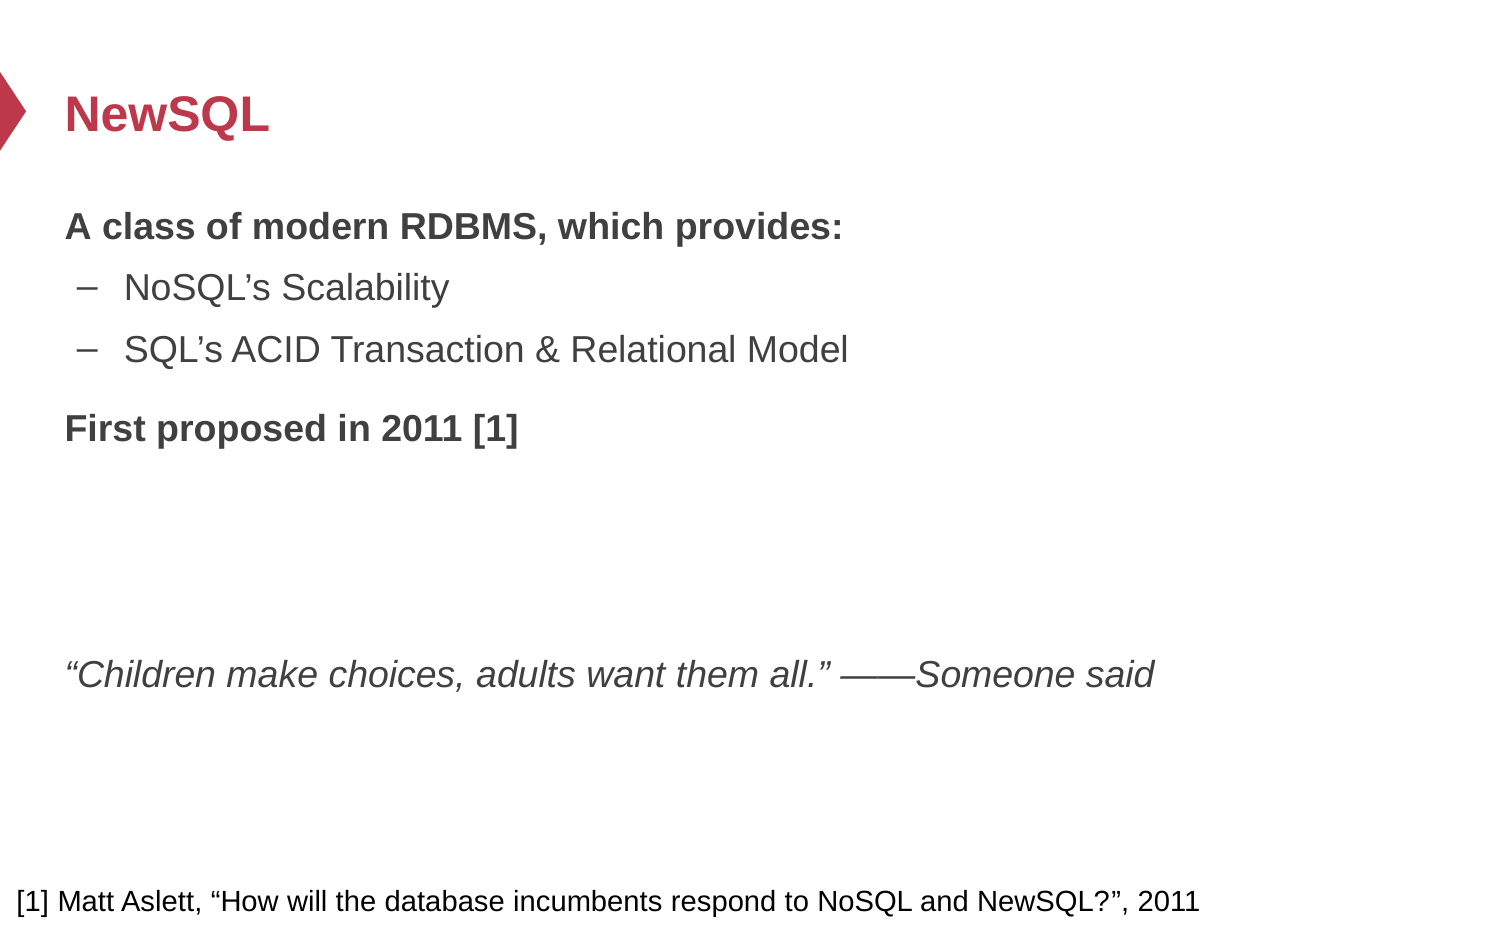

# NewSQL
A class of modern RDBMS, which provides:
NoSQL’s Scalability
SQL’s ACID Transaction & Relational Model
First proposed in 2011 [1]

“Children make choices, adults want them all.” ——Someone said
95
[1] Matt Aslett, “How will the database incumbents respond to NoSQL and NewSQL?”, 2011